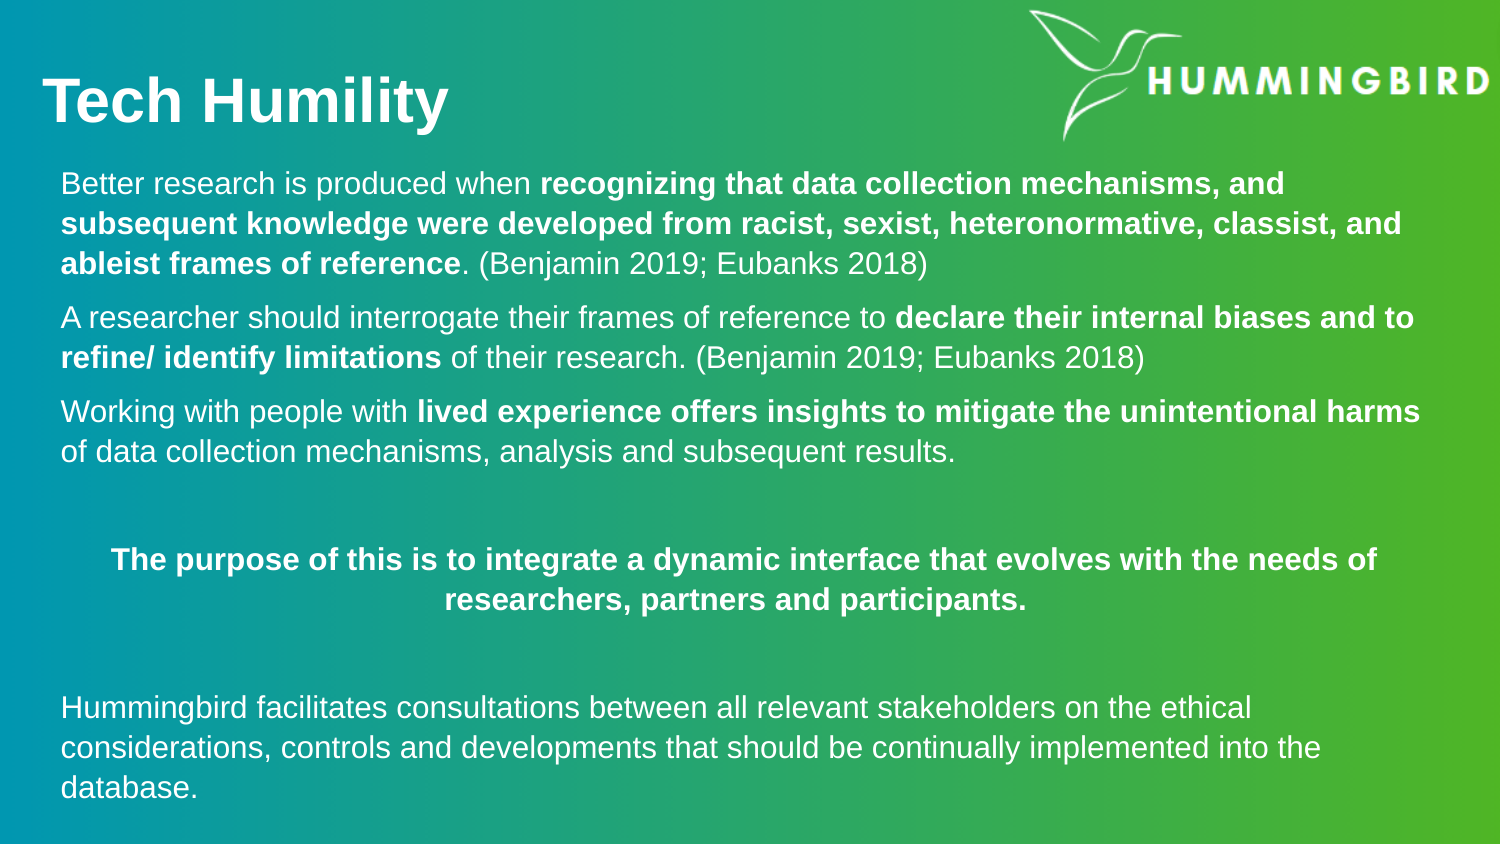

# Tech Humility
Better research is produced when recognizing that data collection mechanisms, and subsequent knowledge were developed from racist, sexist, heteronormative, classist, and ableist frames of reference. (Benjamin 2019; Eubanks 2018)
A researcher should interrogate their frames of reference to declare their internal biases and to refine/ identify limitations of their research. (Benjamin 2019; Eubanks 2018)
Working with people with lived experience offers insights to mitigate the unintentional harms of data collection mechanisms, analysis and subsequent results.

The purpose of this is to integrate a dynamic interface that evolves with the needs of researchers, partners and participants.

Hummingbird facilitates consultations between all relevant stakeholders on the ethical considerations, controls and developments that should be continually implemented into the database.